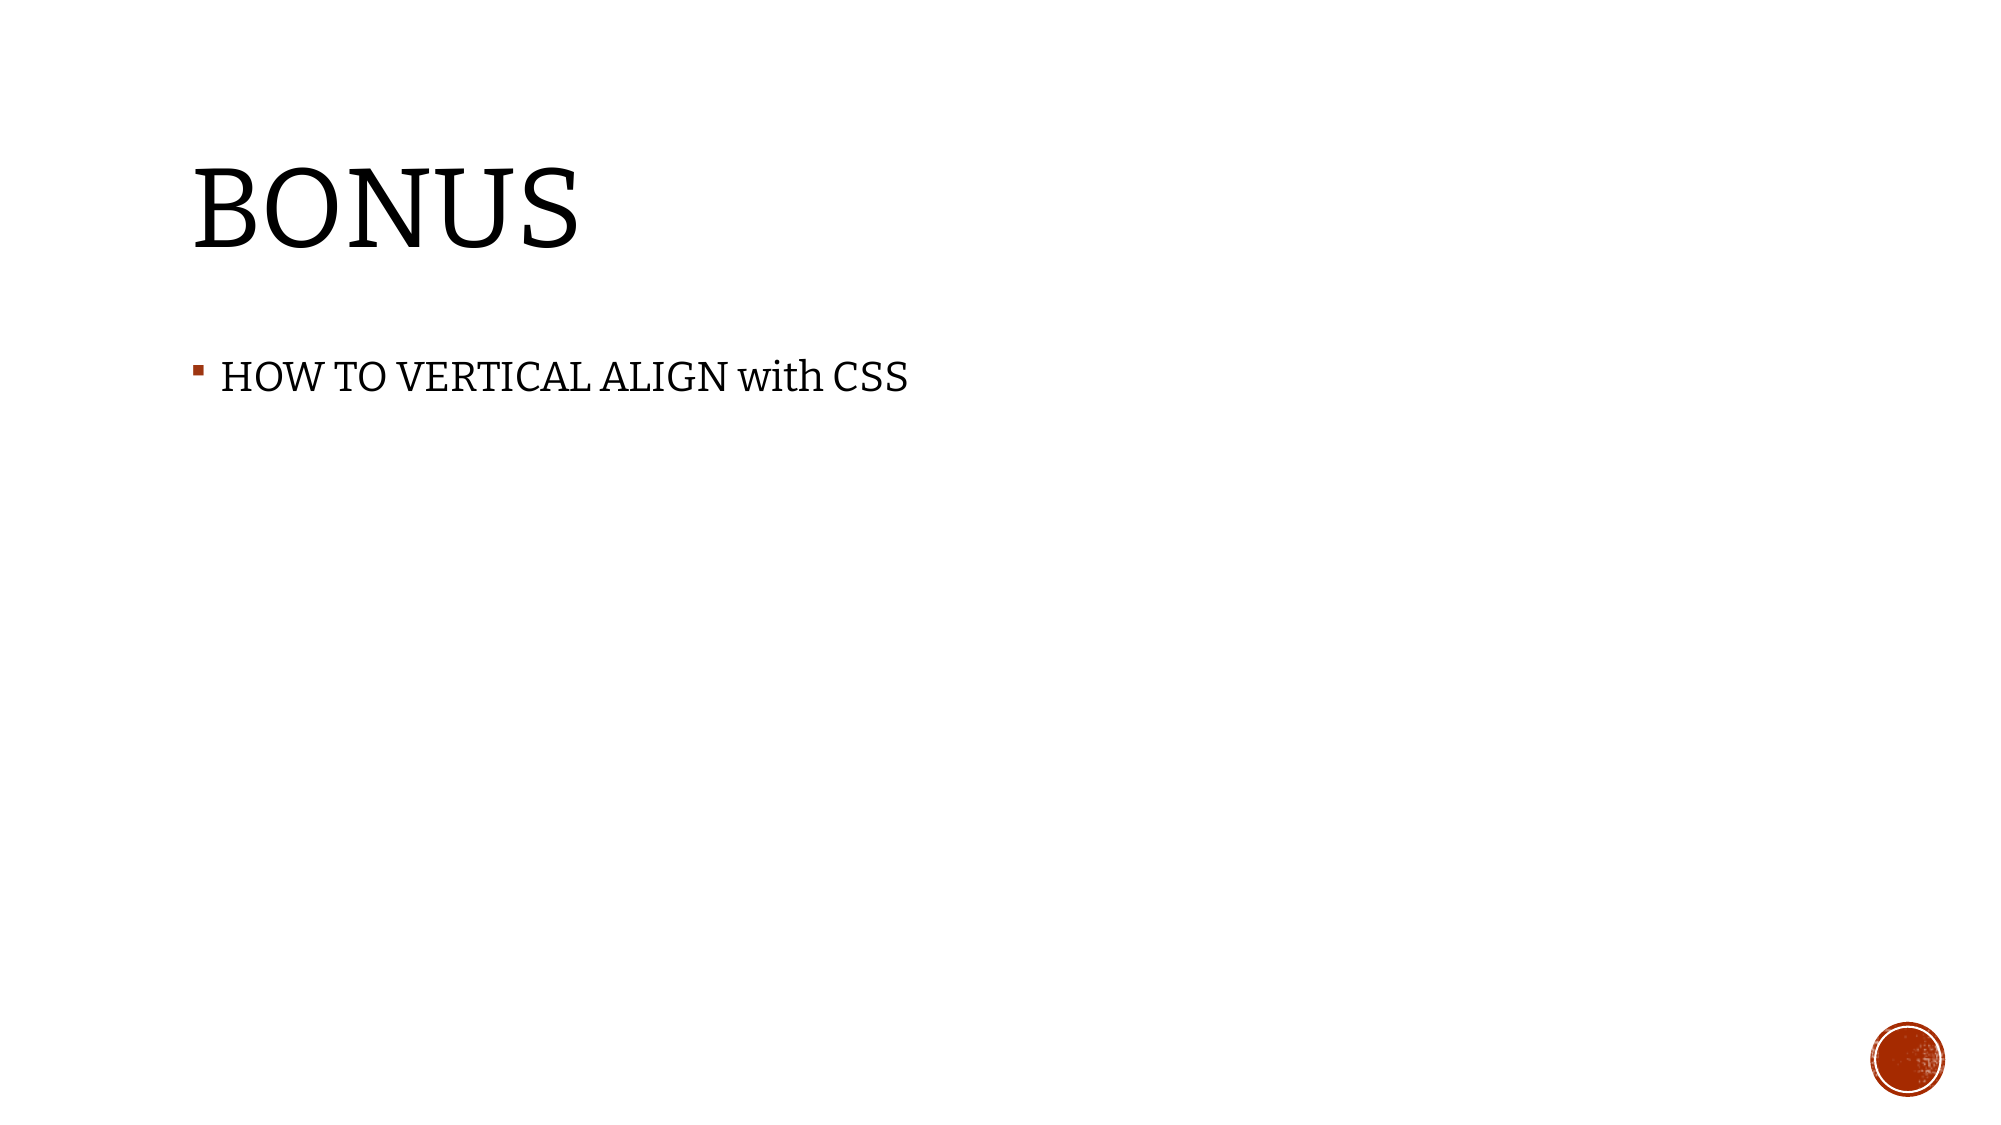

# BONUS
HOW TO VERTICAL ALIGN with CSS